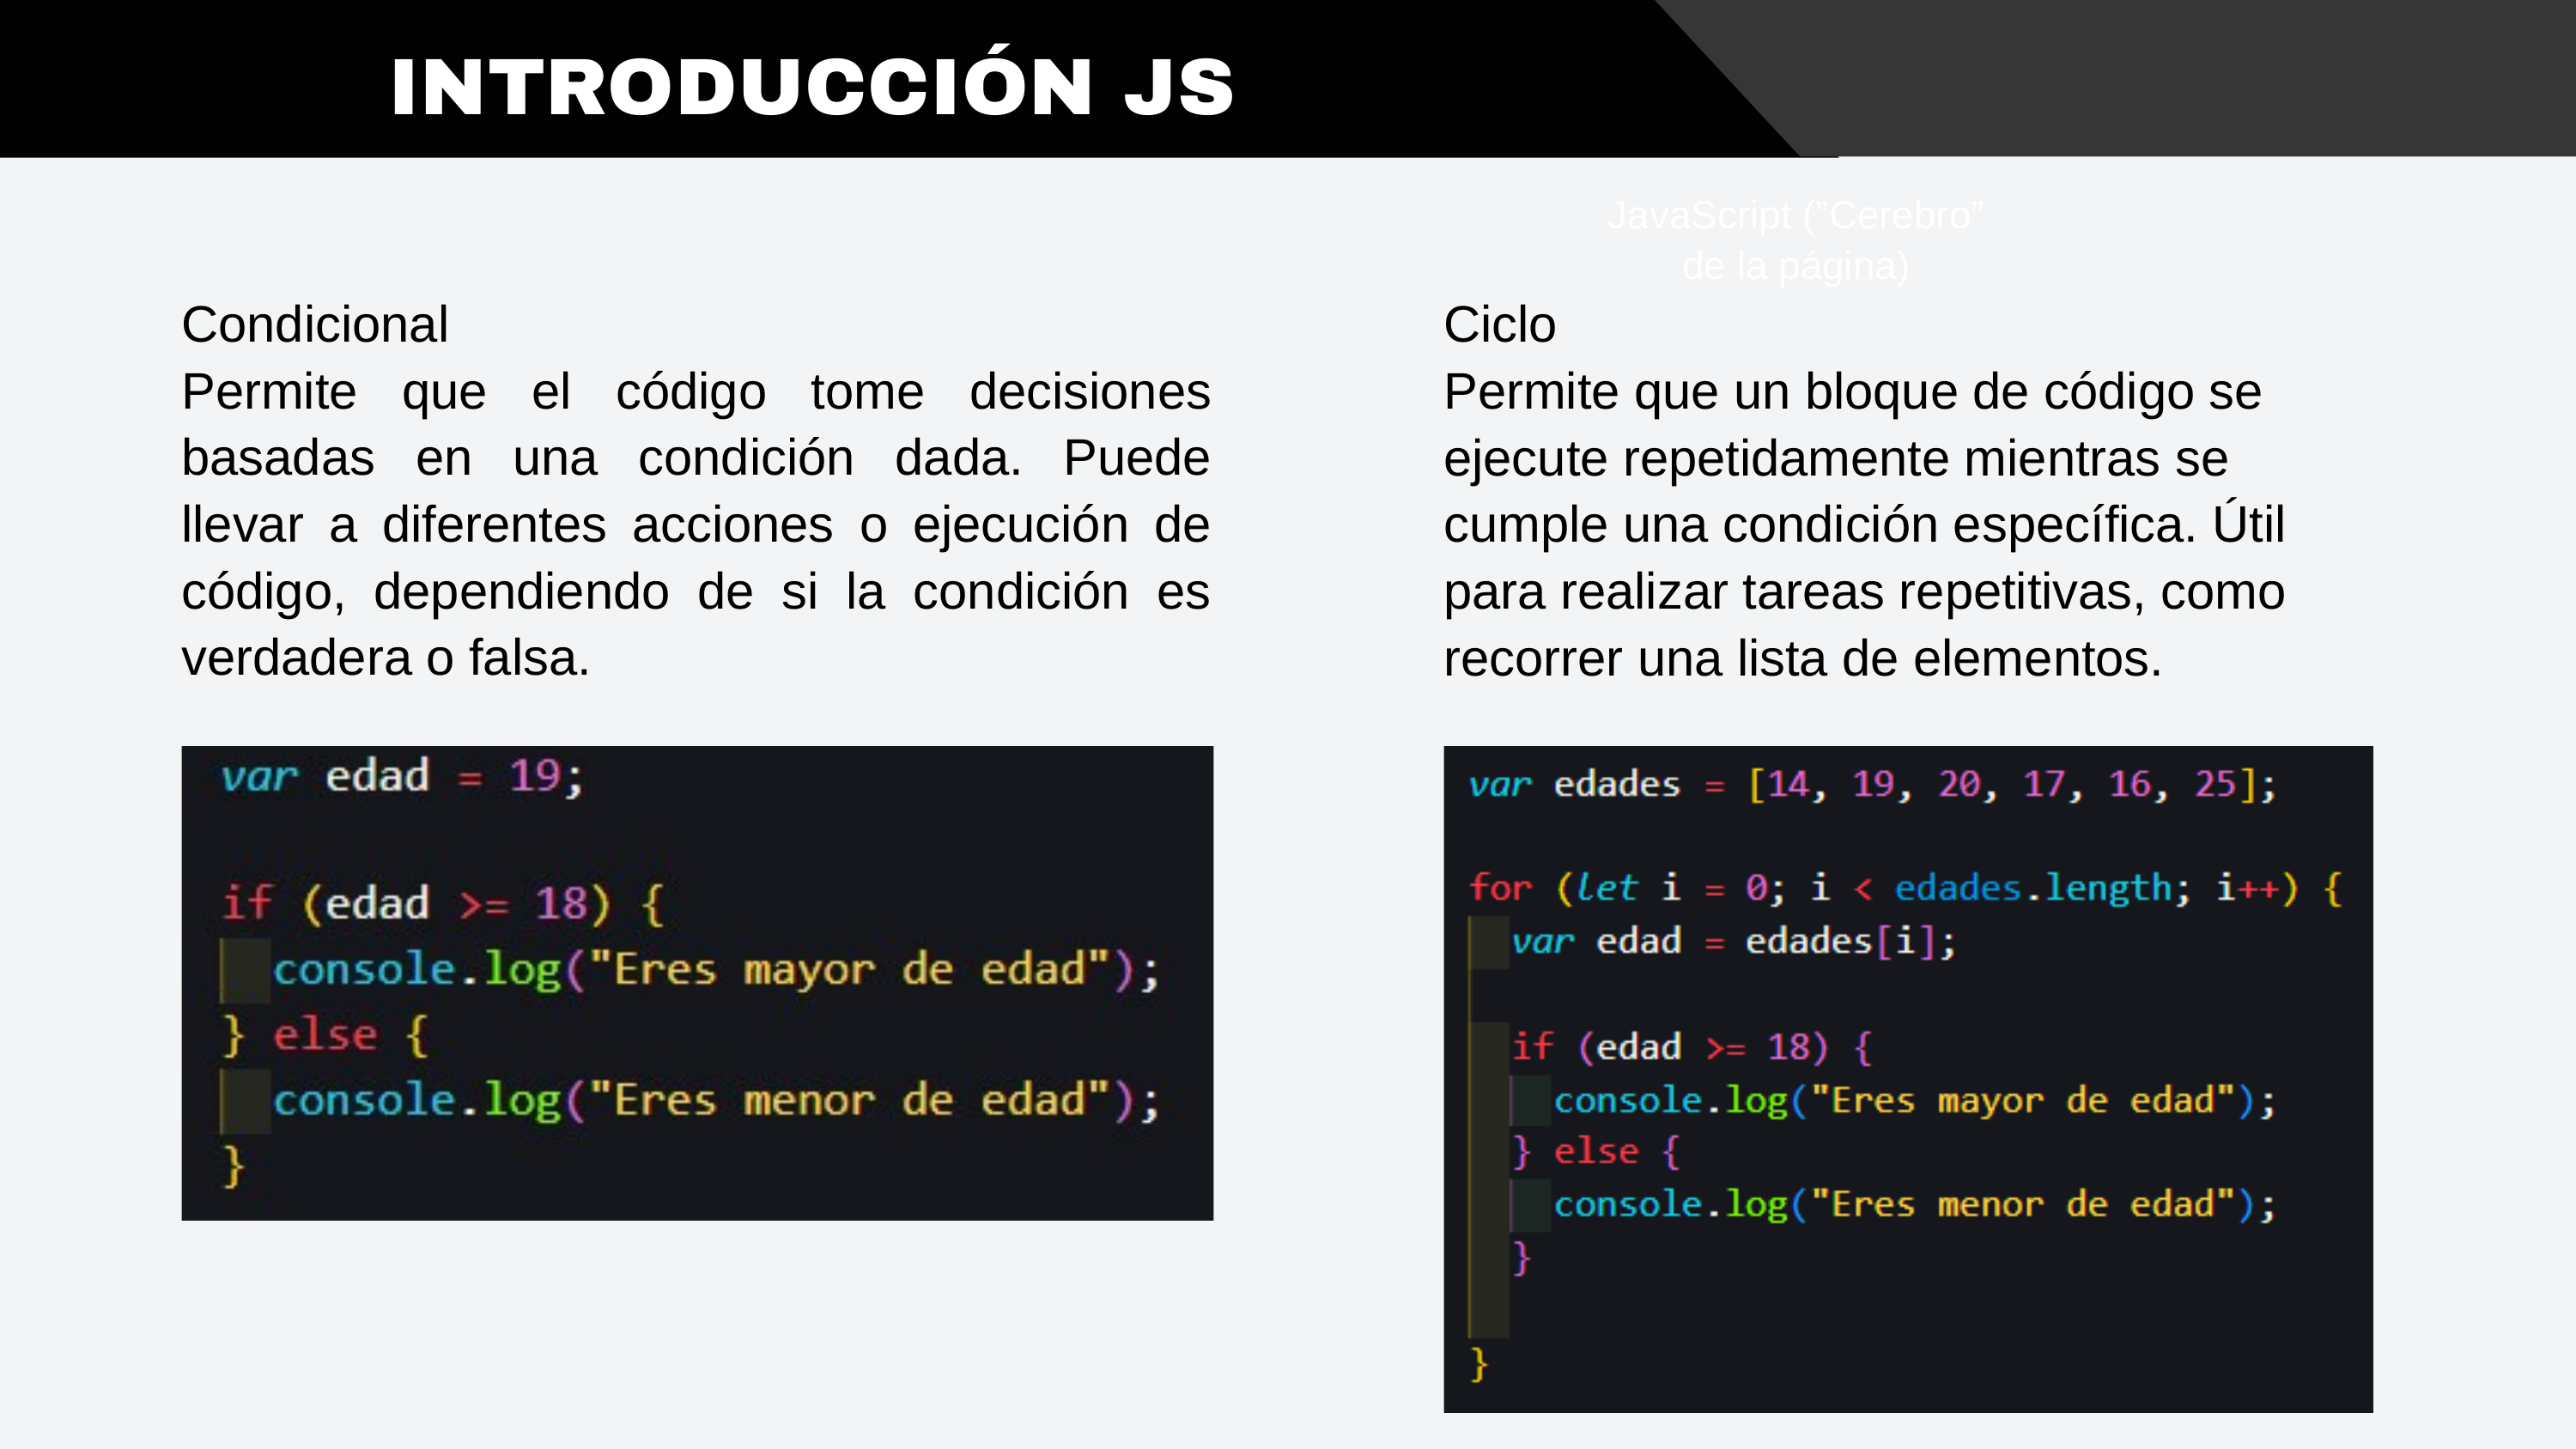

INTRODUCCIÓN JS

JavaScript (”Cerebro” de la página)
Condicional
Permite que el código tome decisiones basadas en una condición dada. Puede llevar a diferentes acciones o ejecución de código, dependiendo de si la condición es verdadera o falsa.

Ciclo
Permite que un bloque de código se ejecute repetidamente mientras se cumple una condición específica. Útil para realizar tareas repetitivas, como recorrer una lista de elementos.